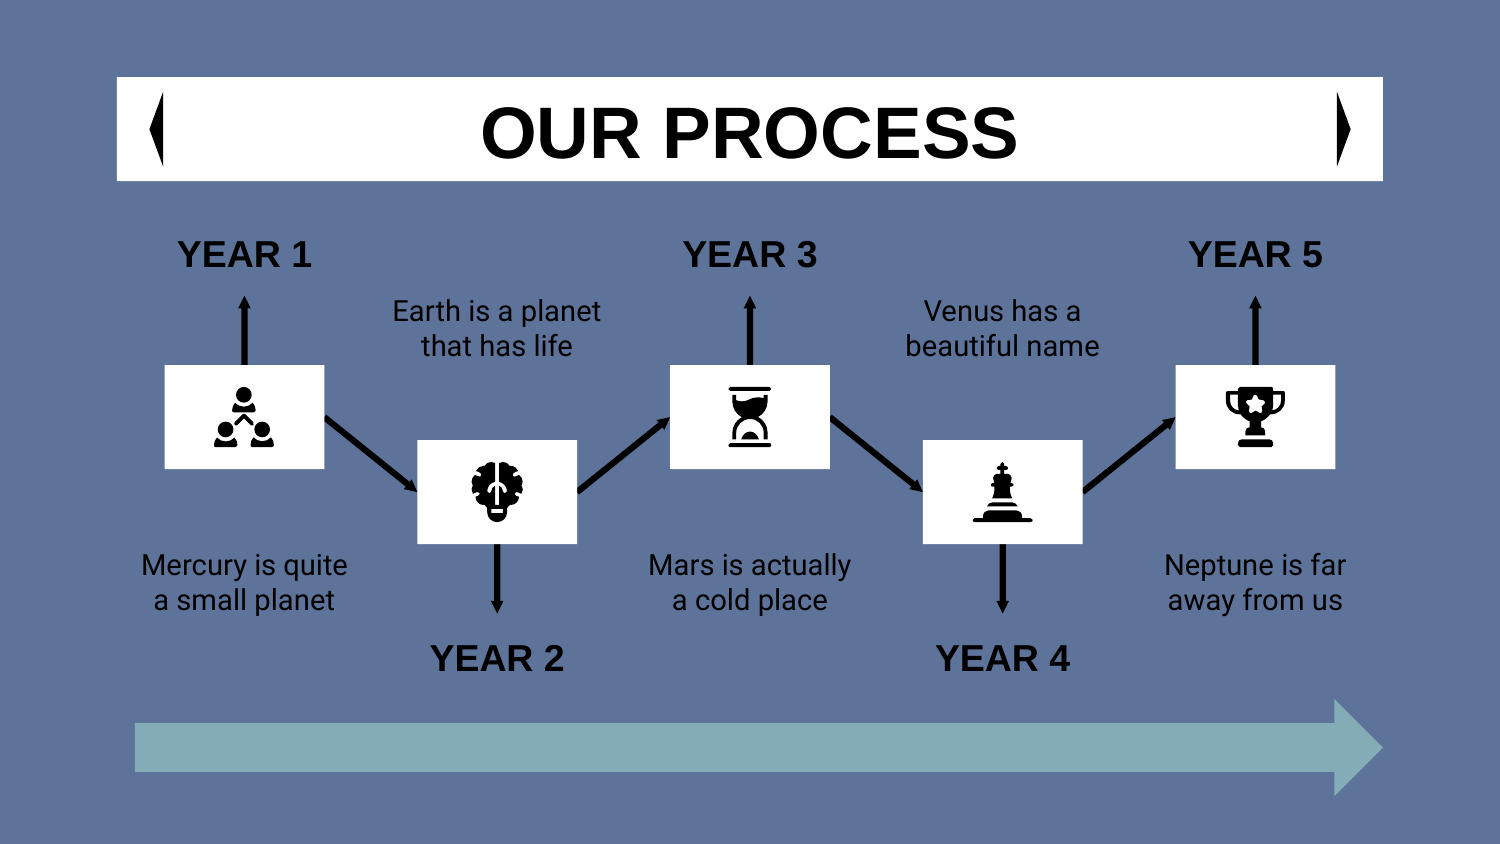

# OUR PROCESS

YEAR 1
YEAR 3
YEAR 5
Earth is a planet that has life
Venus has a beautiful name

Mercury is quite a small planet
Mars is actually a cold place
Neptune is far away from us
YEAR 2
YEAR 4